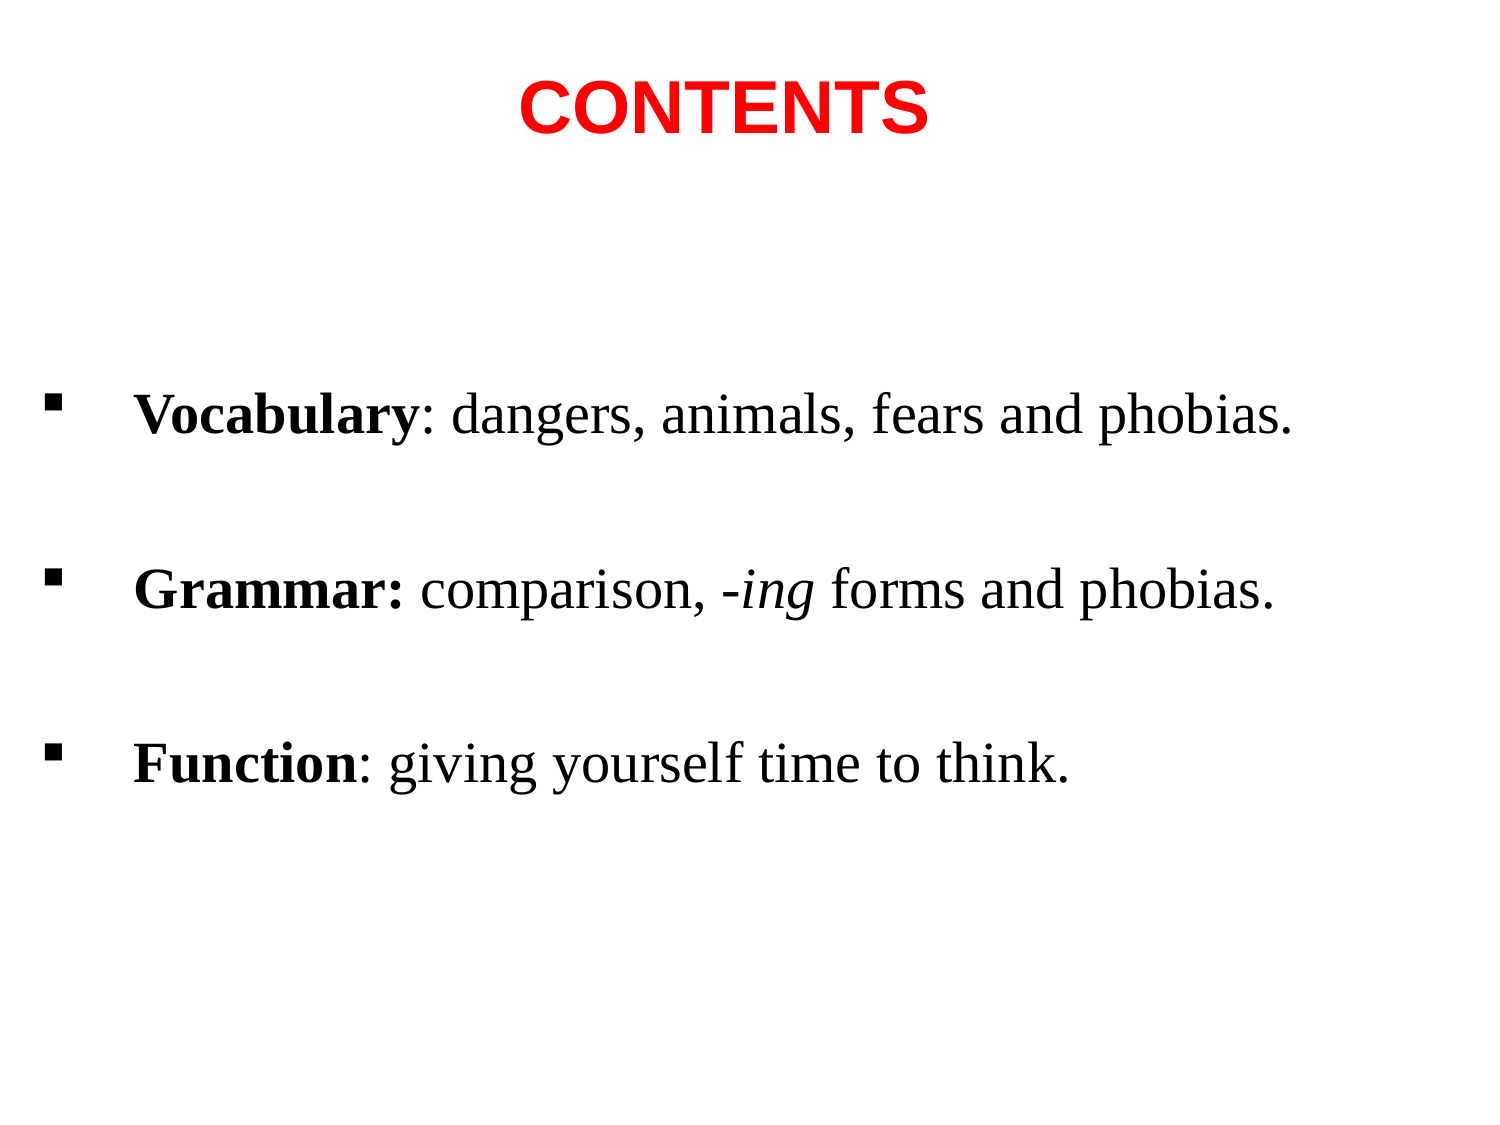

CONTENTS
Vocabulary: dangers, animals, fears and phobias.
Grammar: comparison, -ing forms and phobias.
Function: giving yourself time to think.